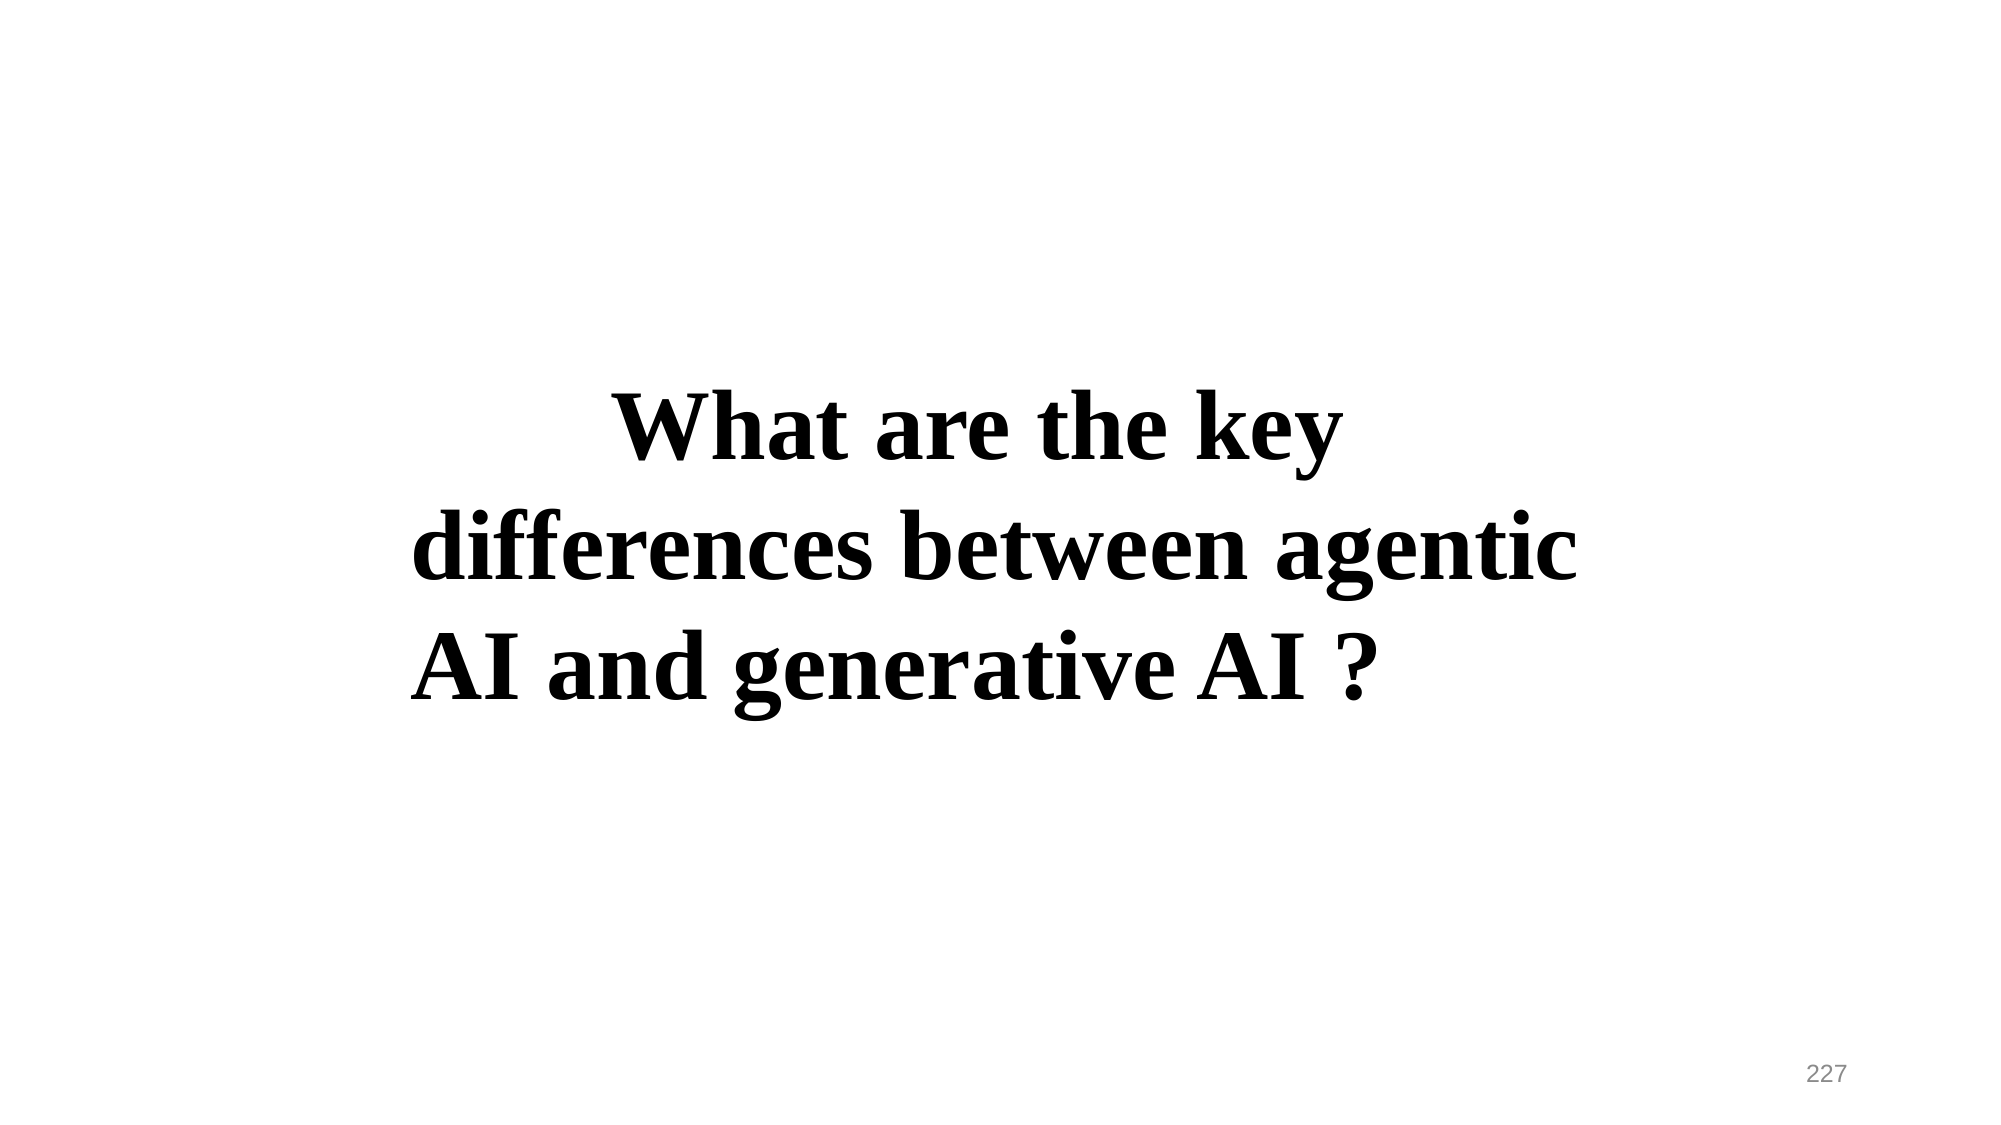

What are the key differences between agentic AI and generative AI ?
227